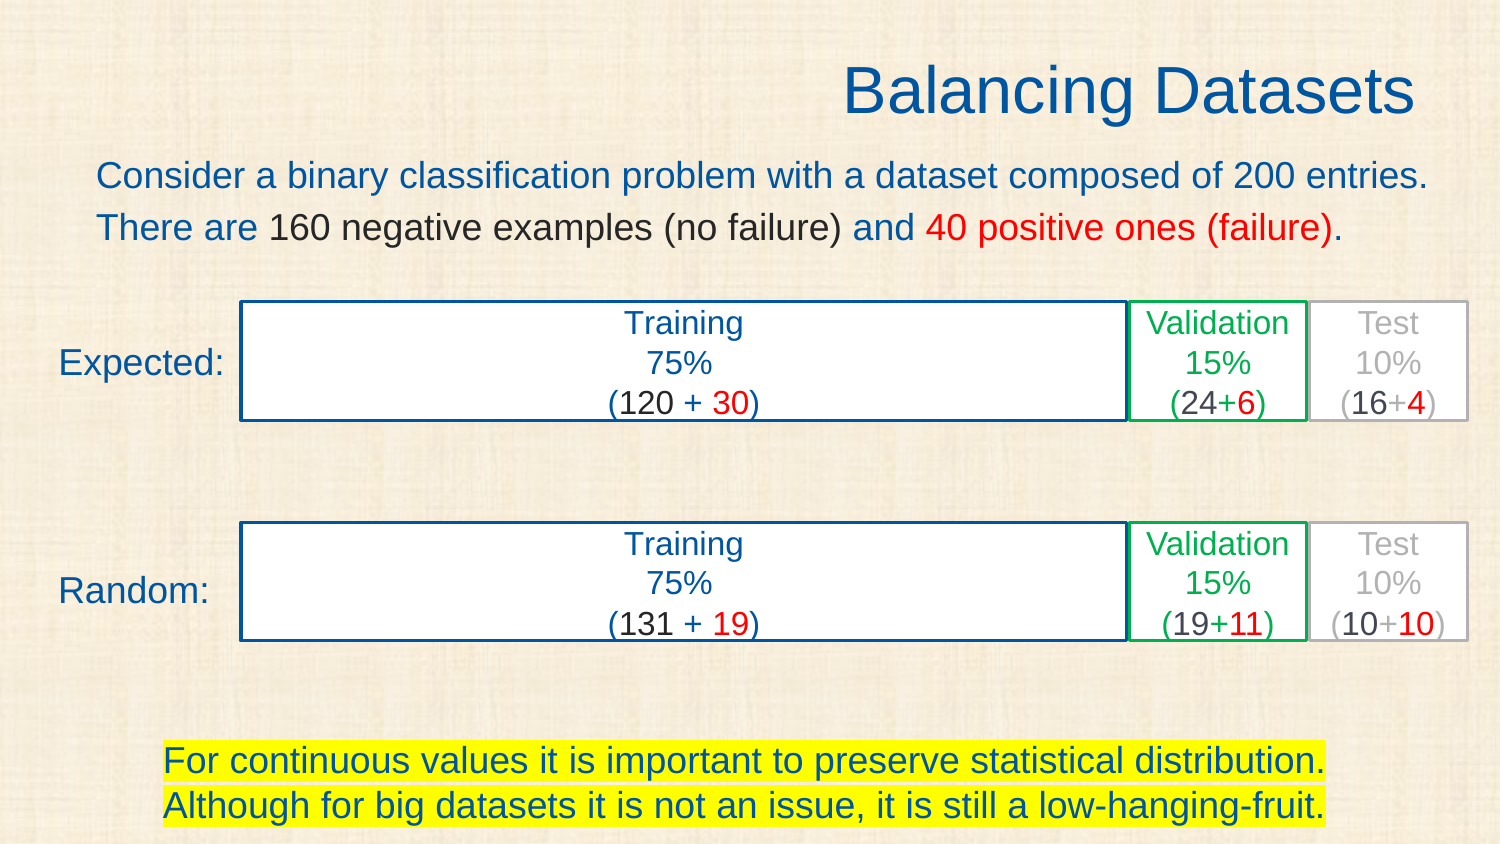

# Balancing Datasets
Consider a binary classification problem with a dataset composed of 200 entries.
There are 160 negative examples (no failure) and 40 positive ones (failure).
Training
75%
(120 + 30)
Validation
15%
(24+6)
Test
10%
(16+4)
Expected:
Training
75%
(131 + 19)
Validation
15%
(19+11)
Test
10%
(10+10)
Random:
For continuous values it is important to preserve statistical distribution.
Although for big datasets it is not an issue, it is still a low-hanging-fruit.
33